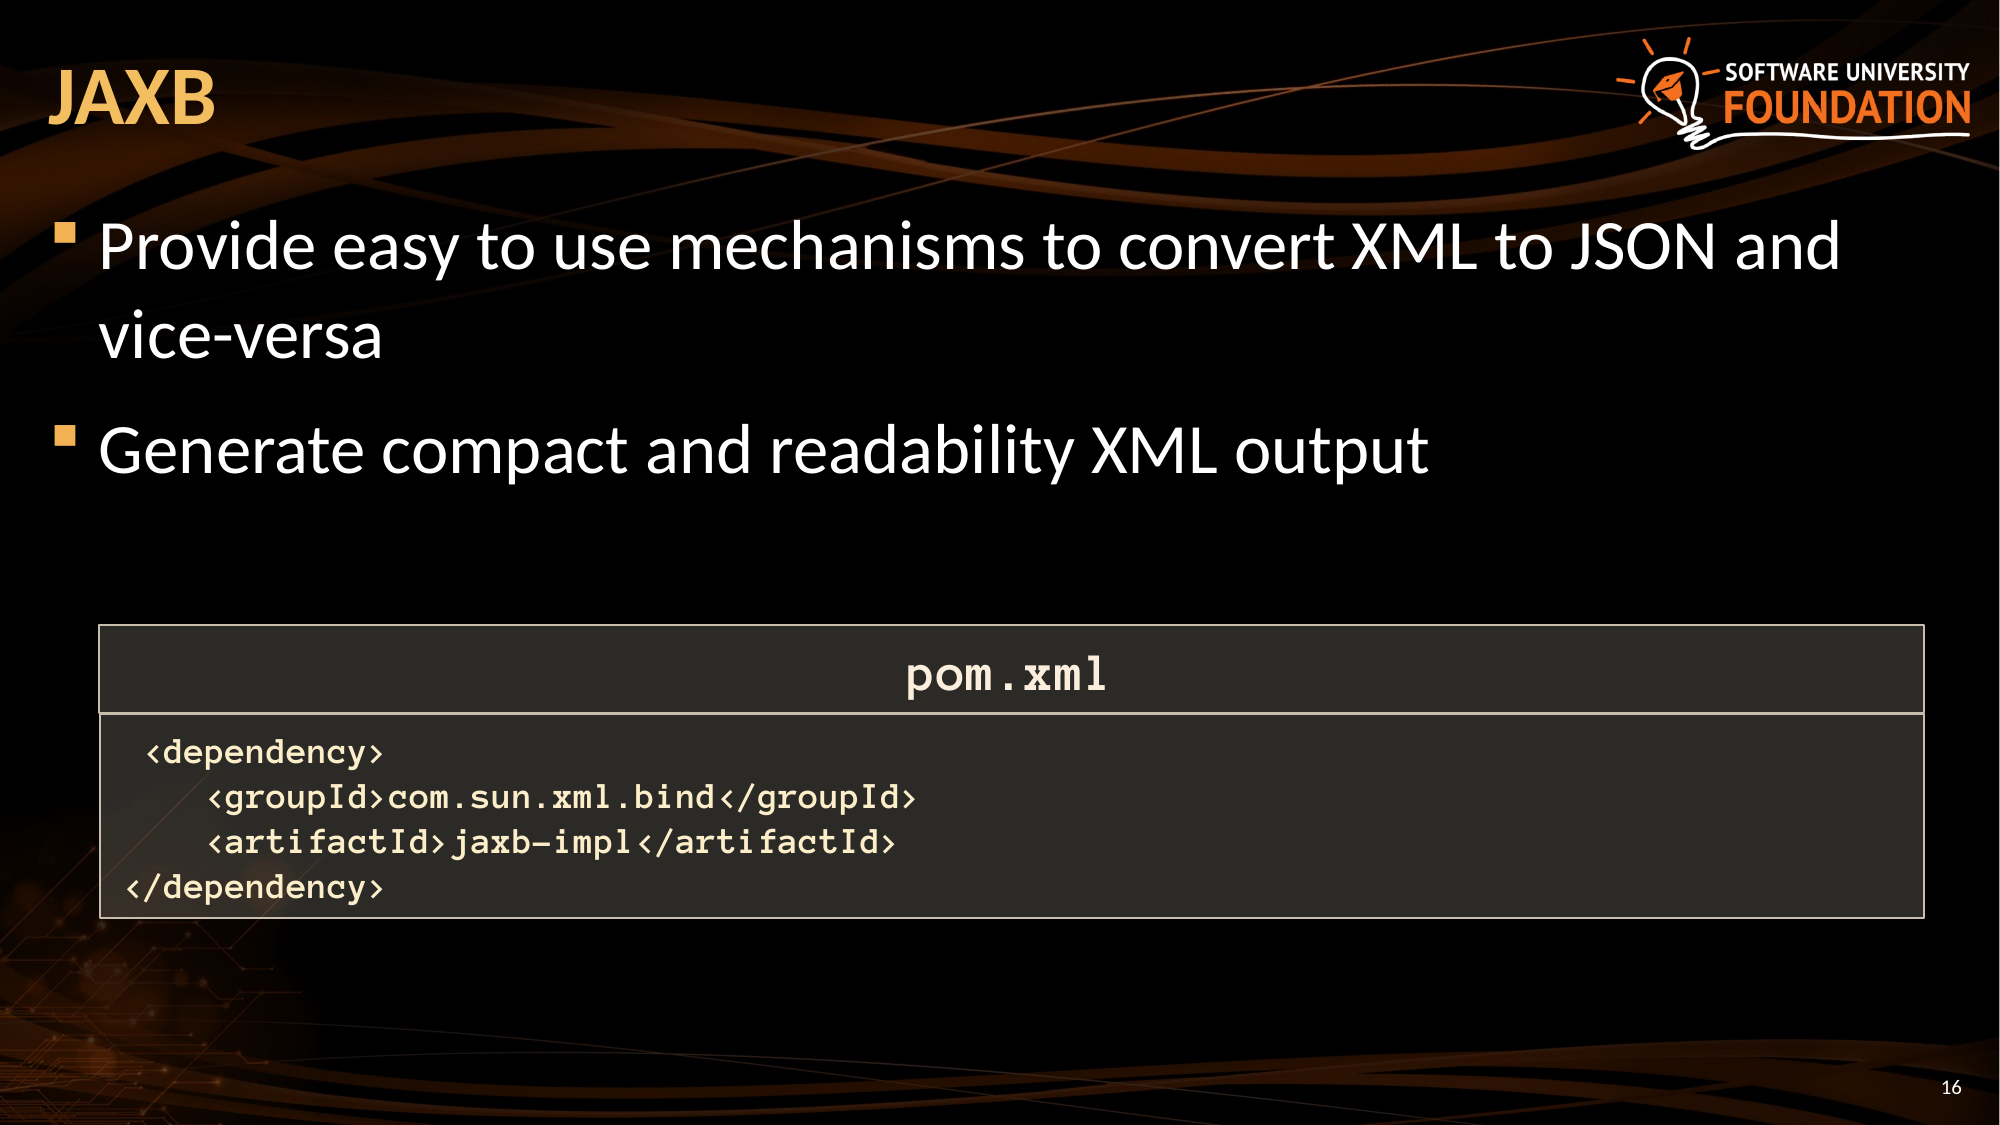

# JAXB
Provide easy to use mechanisms to convert XML to JSON and vice-versa
Generate compact and readability XML output
pom.xml
 <dependency>
    <groupId>com.sun.xml.bind</groupId>
    <artifactId>jaxb-impl</artifactId>
</dependency>
16